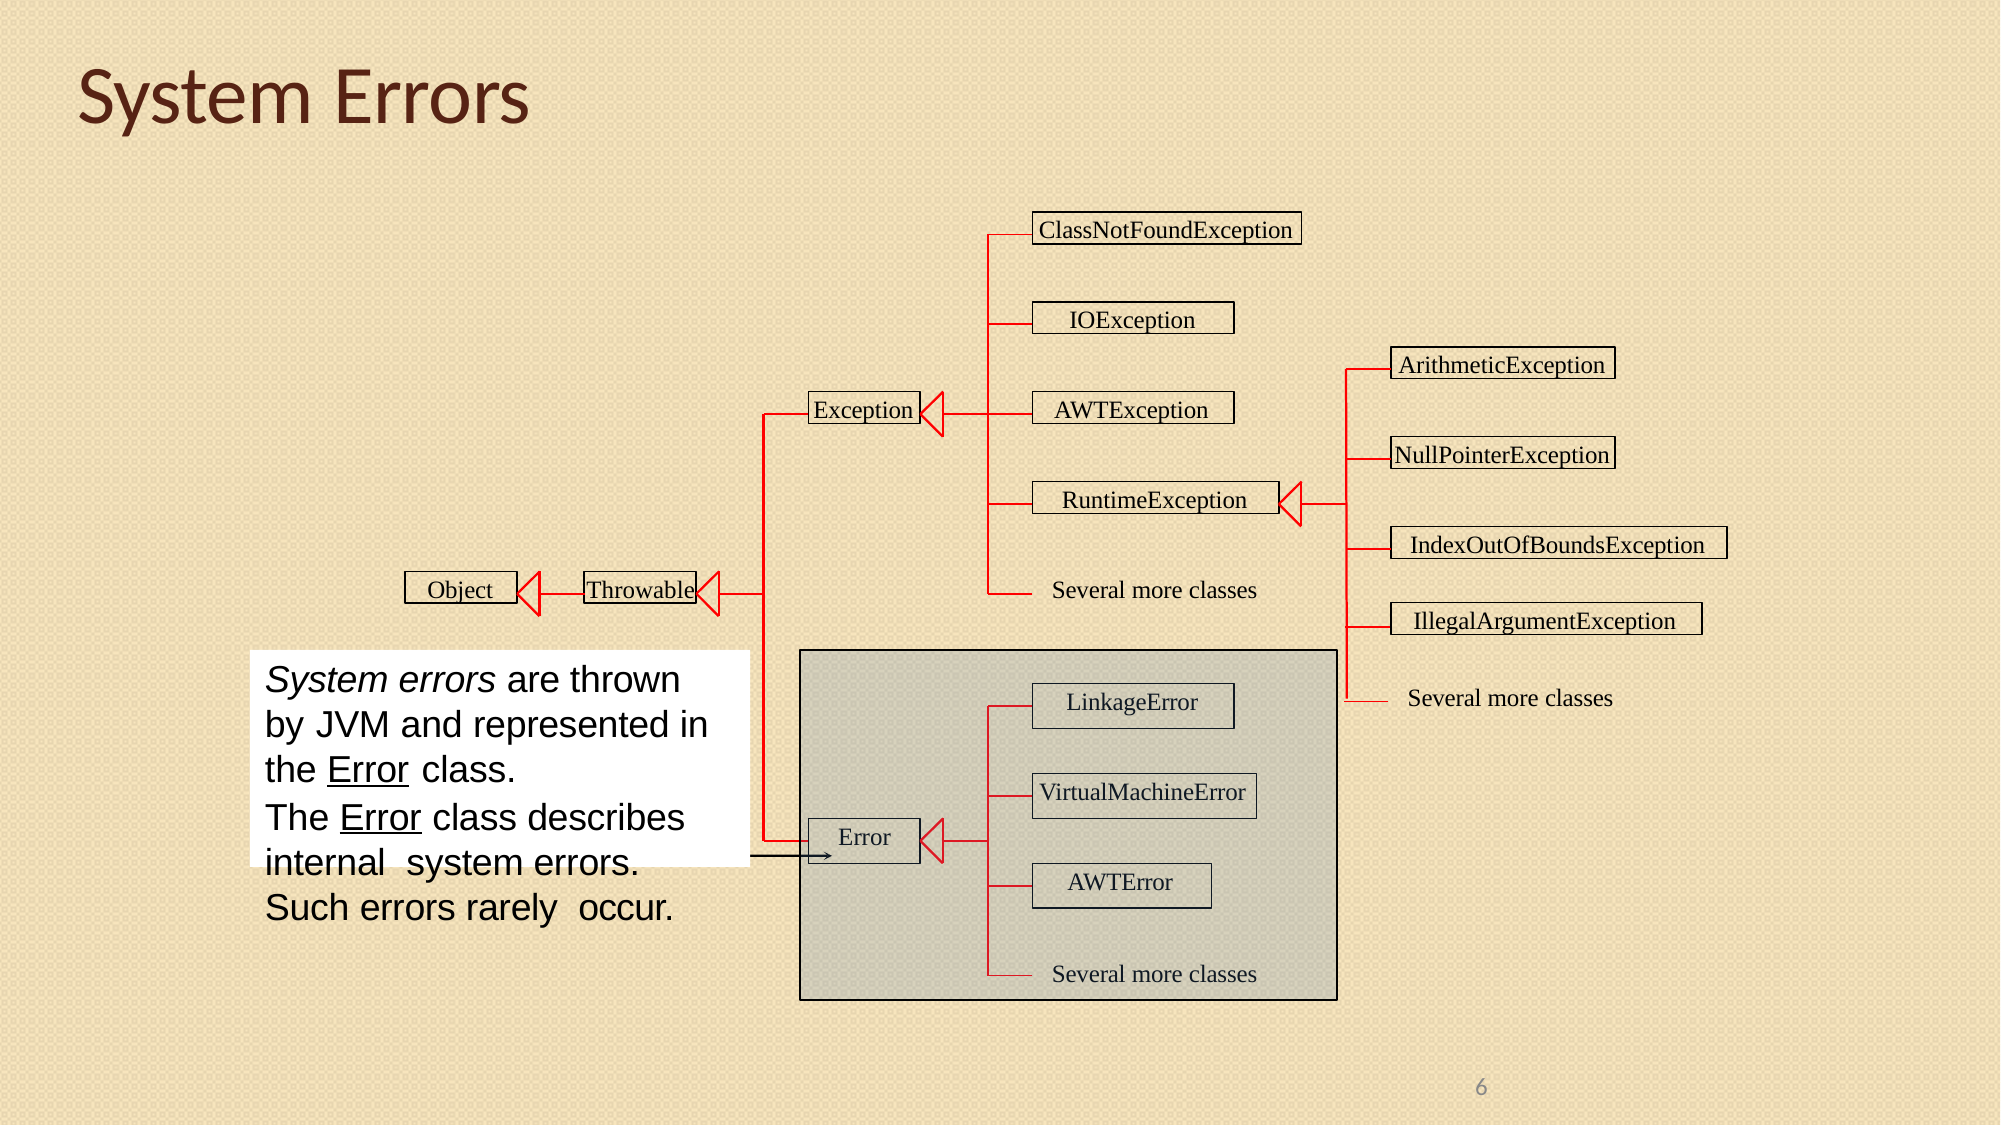

# System Errors
ClassNotFoundException

IOException
ArithmeticException

Exception
AWTException
NullPointerException
RuntimeException
IndexOutOfBoundsException
Several more classes

Object
Throwable
IllegalArgumentException

System errors are thrown by JVM and represented in the Error class.
The Error class describes internal  system errors. Such errors rarely  occur.

Several more classes
LinkageError

VirtualMachineError

Error

AWTError

Several more classes

6